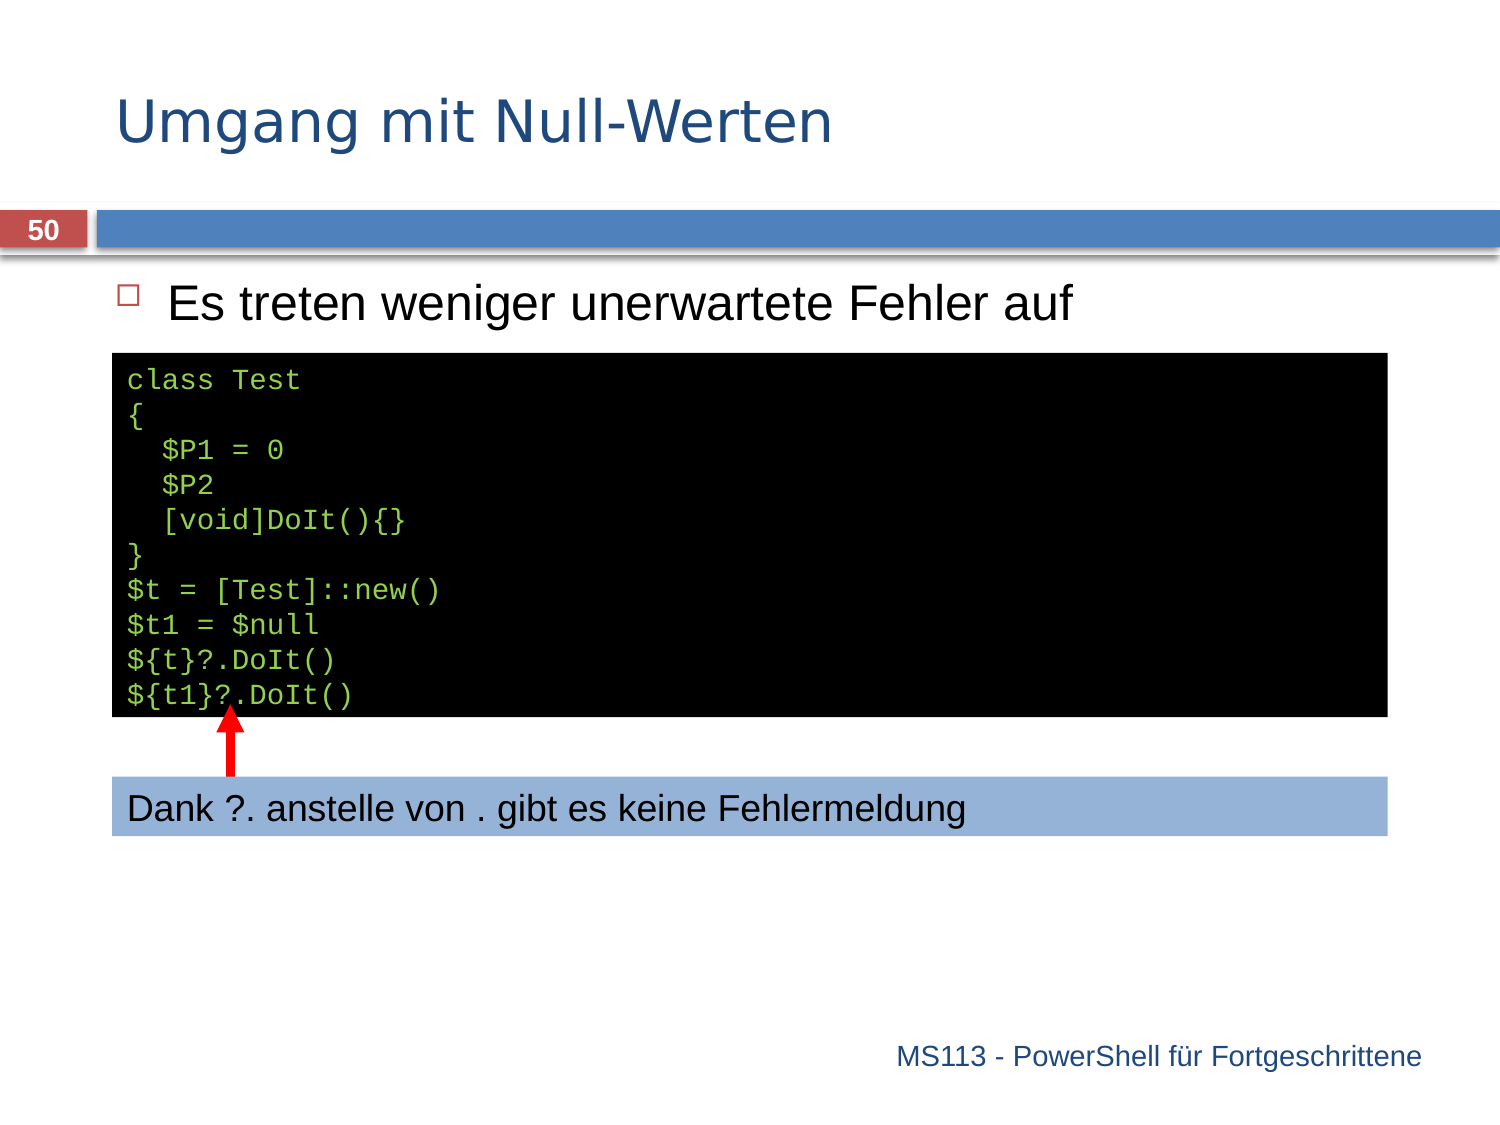

# Umgang mit Null-Werten
50
Es treten weniger unerwartete Fehler auf
class Test
{
  $P1 = 0
  $P2
  [void]DoIt(){}
}
$t = [Test]::new()
$t1 = $null
${t}?.DoIt()
${t1}?.DoIt()
Dank ?. anstelle von . gibt es keine Fehlermeldung
MS113 - PowerShell für Fortgeschrittene